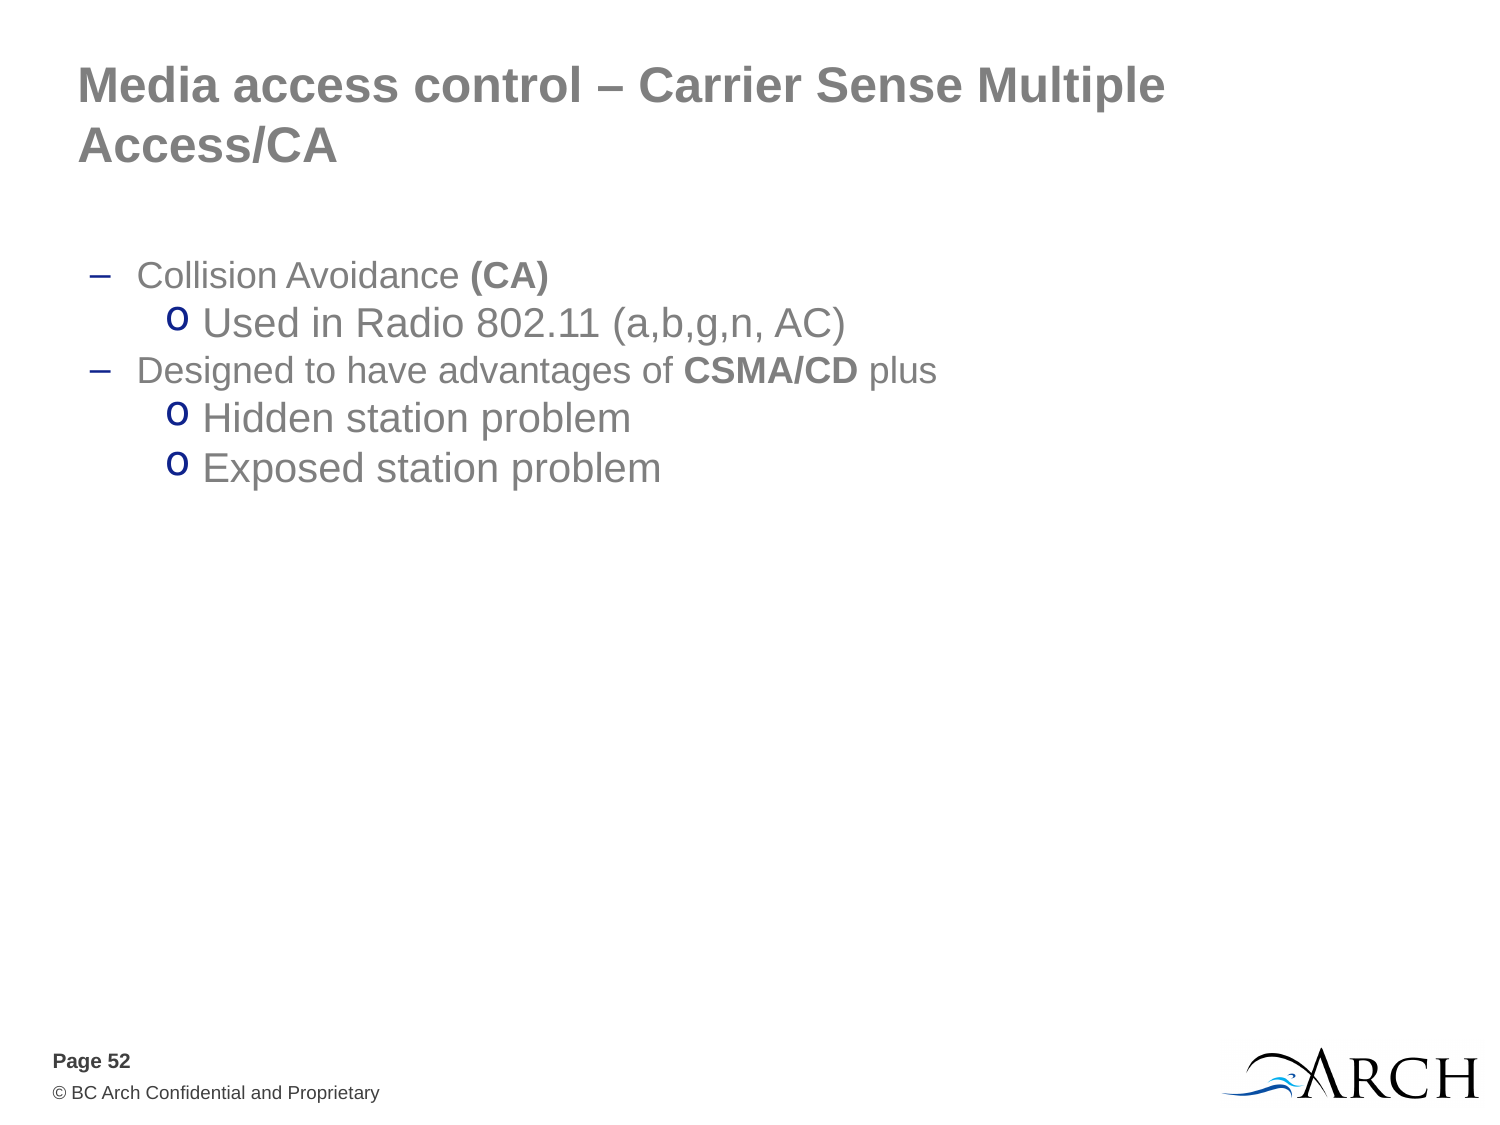

# Media access control – Carrier Sense Multiple Access/CA
Collision Avoidance (CA)
Used in Radio 802.11 (a,b,g,n, AC)
Designed to have advantages of CSMA/CD plus
Hidden station problem
Exposed station problem